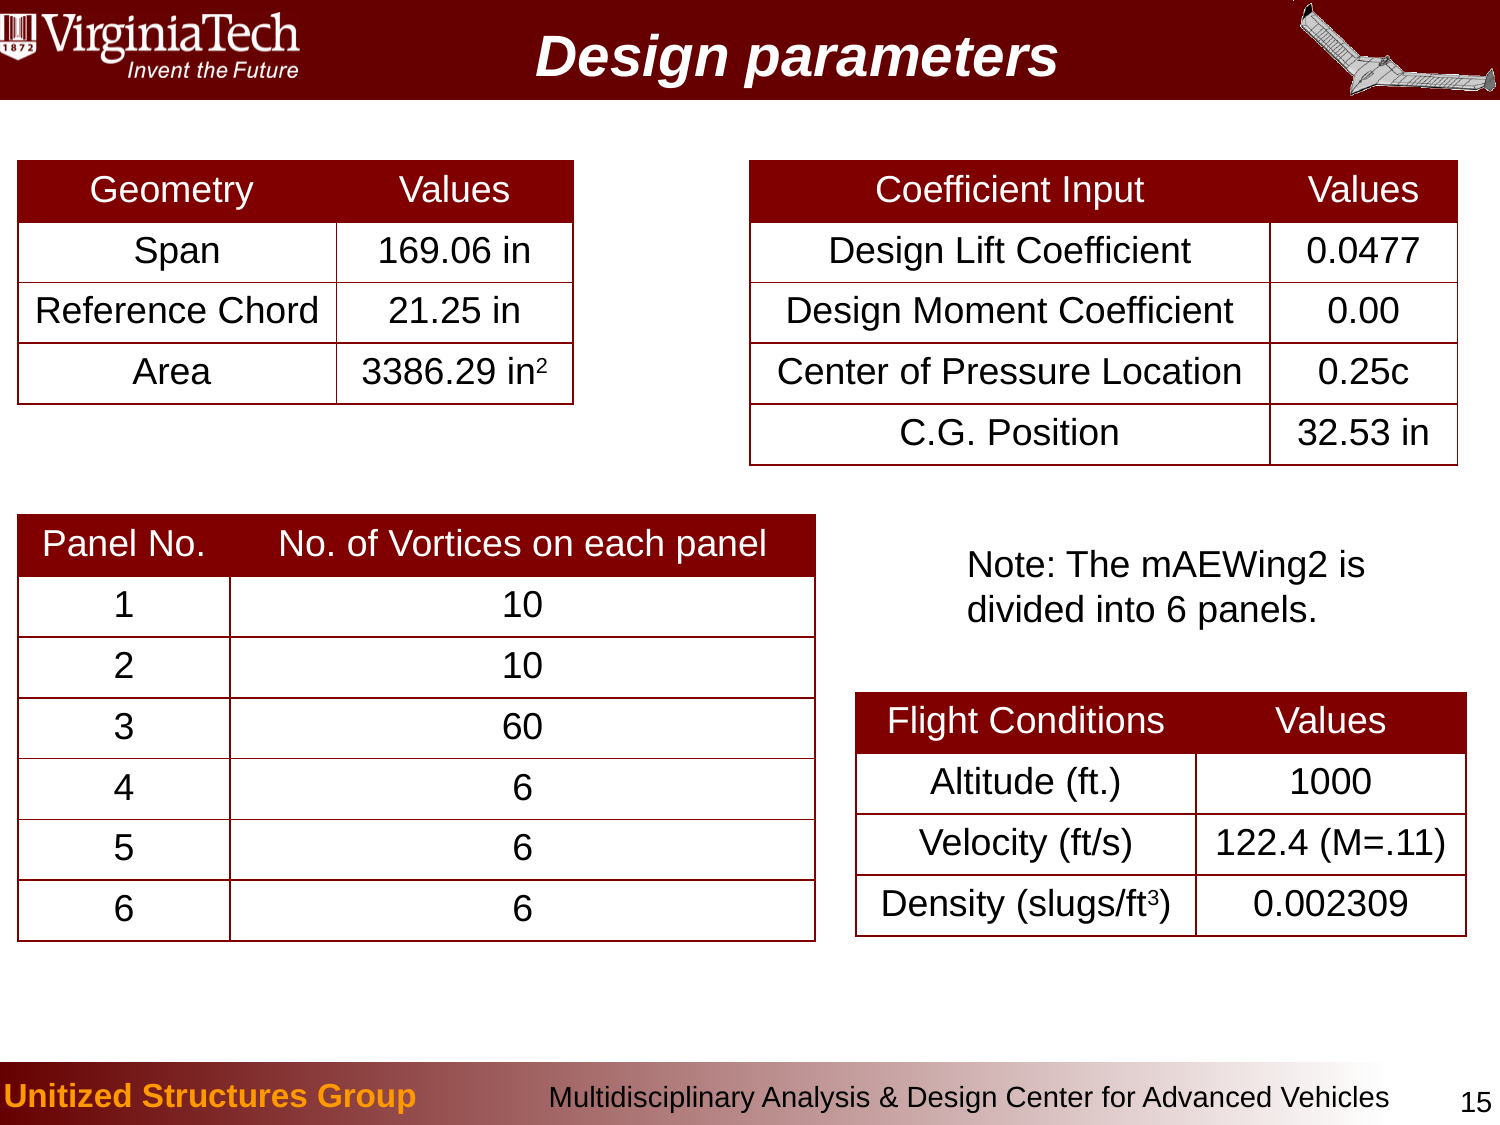

Design parameters
| Geometry | Values |
| --- | --- |
| Span | 169.06 in |
| Reference Chord | 21.25 in |
| Area | 3386.29 in2 |
| Coefficient Input | Values |
| --- | --- |
| Design Lift Coefficient | 0.0477 |
| Design Moment Coefficient | 0.00 |
| Center of Pressure Location | 0.25c |
| C.G. Position | 32.53 in |
| Panel No. | No. of Vortices on each panel |
| --- | --- |
| 1 | 10 |
| 2 | 10 |
| 3 | 60 |
| 4 | 6 |
| 5 | 6 |
| 6 | 6 |
Note: The mAEWing2 is divided into 6 panels.
| Flight Conditions | Values |
| --- | --- |
| Altitude (ft.) | 1000 |
| Velocity (ft/s) | 122.4 (M=.11) |
| Density (slugs/ft3) | 0.002309 |